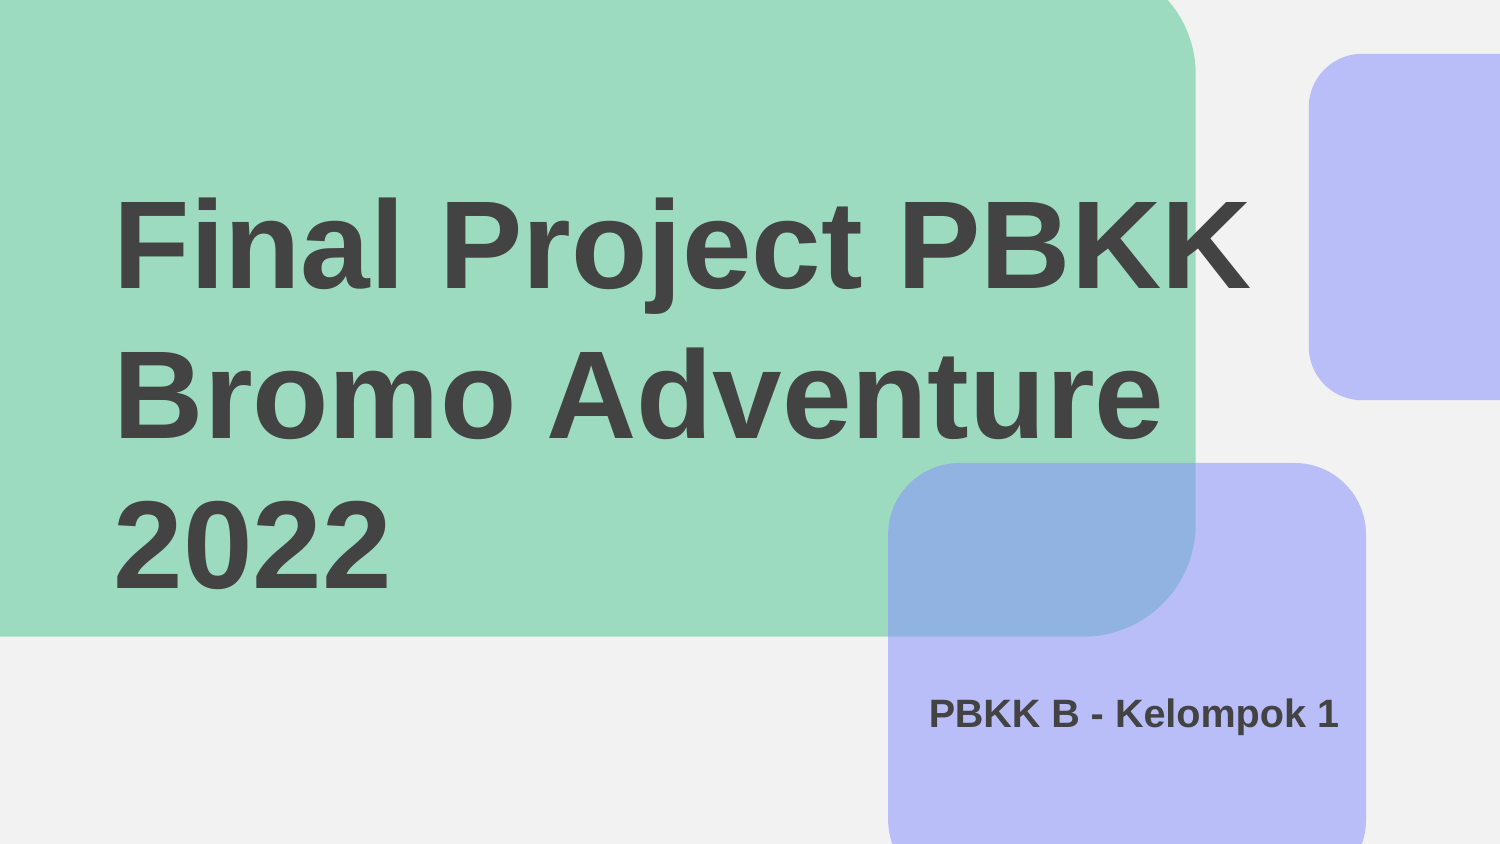

# Final Project PBKK
Bromo Adventure 2022
PBKK B - Kelompok 1